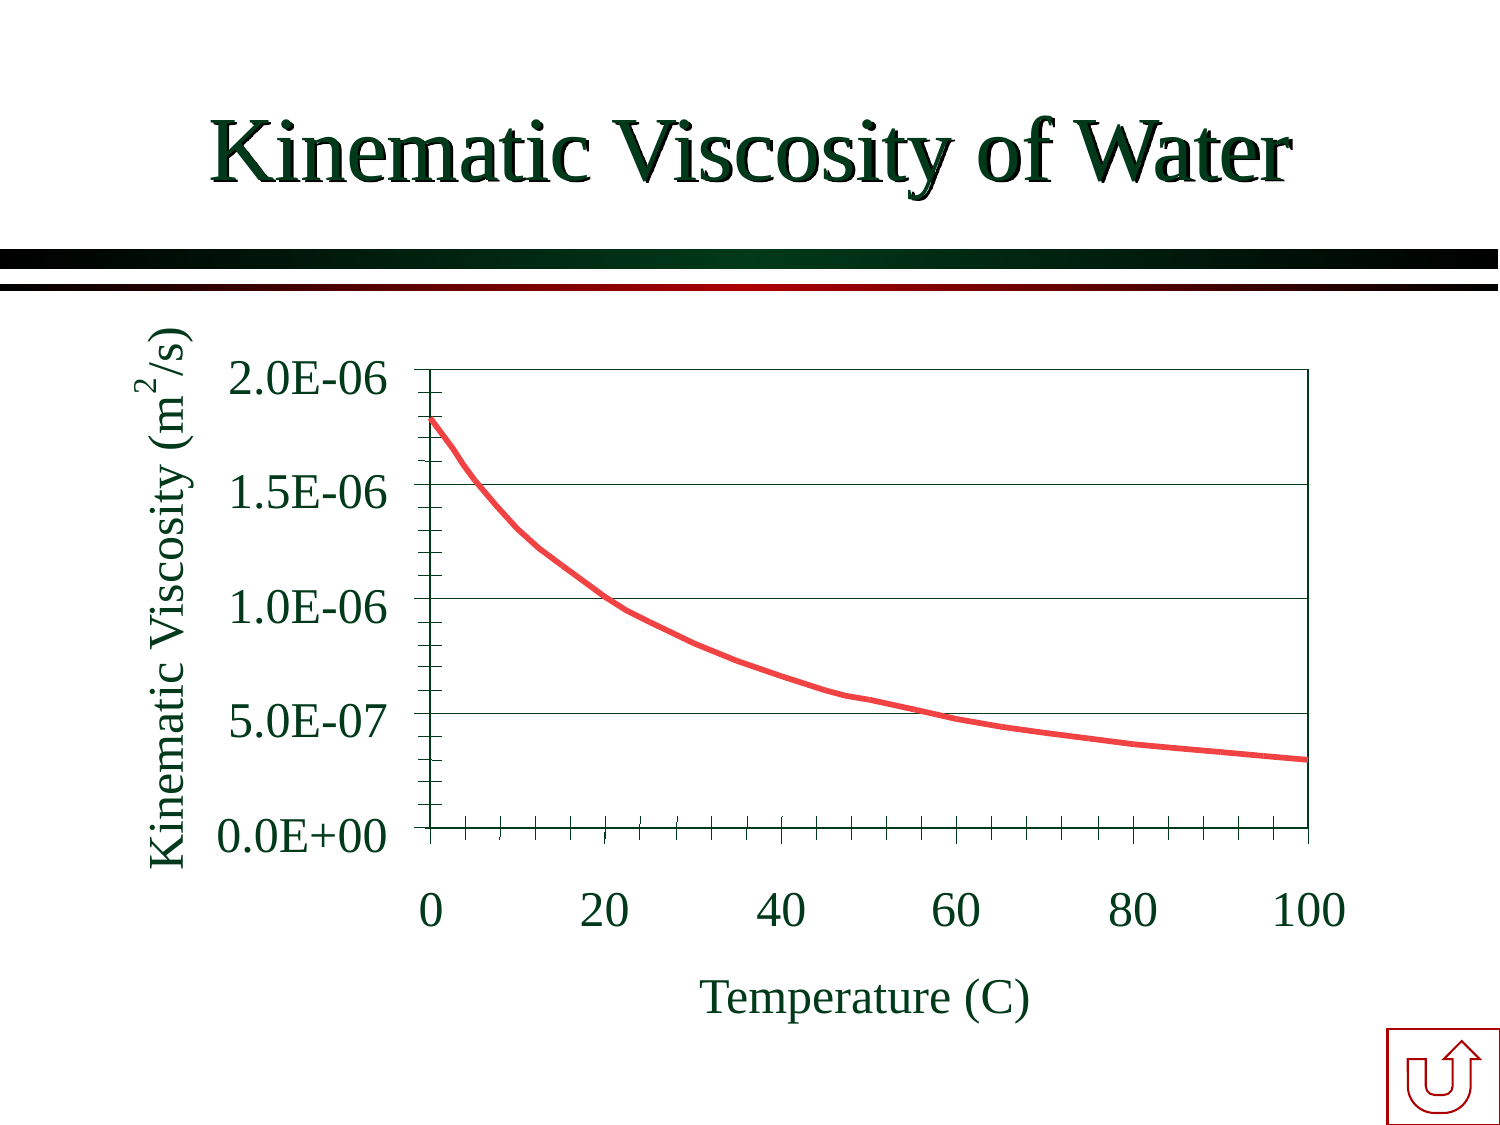

# Kinematic Viscosity of Water
/s)
2.0E-06
2

1.5E-06

1.0E-06

Kinematic Viscosity (m

5.0E-07

0.0E+00

0
20
40
60
80
100
Temperature (C)